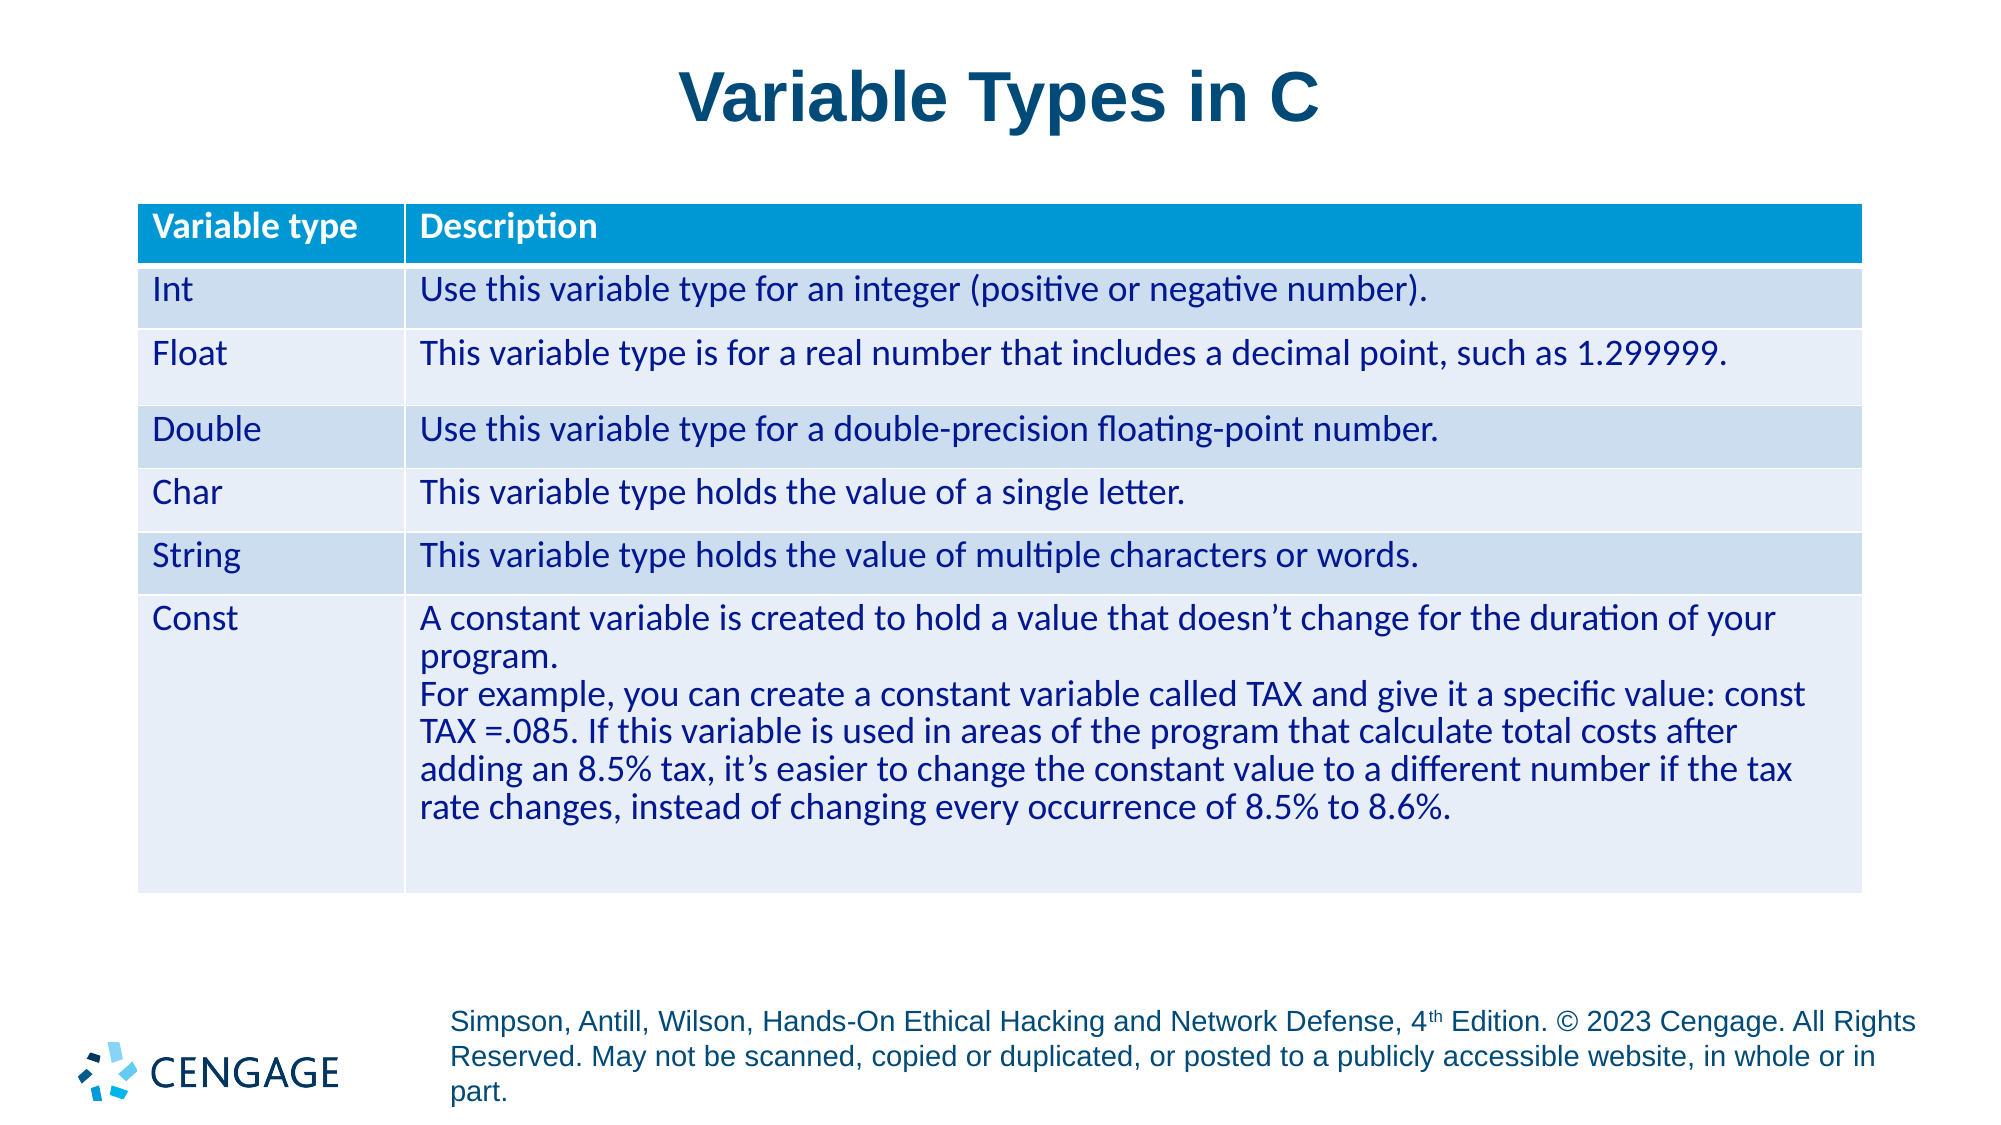

# Variable Types in C
| Variable type | Description |
| --- | --- |
| Int | Use this variable type for an integer (positive or negative number). |
| Float | This variable type is for a real number that includes a decimal point, such as 1.299999. |
| Double | Use this variable type for a double-precision floating-point number. |
| Char | This variable type holds the value of a single letter. |
| String | This variable type holds the value of multiple characters or words. |
| Const | A constant variable is created to hold a value that doesn’t change for the duration of your program. For example, you can create a constant variable called TAX and give it a specific value: const TAX =.085. If this variable is used in areas of the program that calculate total costs after adding an 8.5% tax, it’s easier to change the constant value to a different number if the tax rate changes, instead of changing every occurrence of 8.5% to 8.6%. |